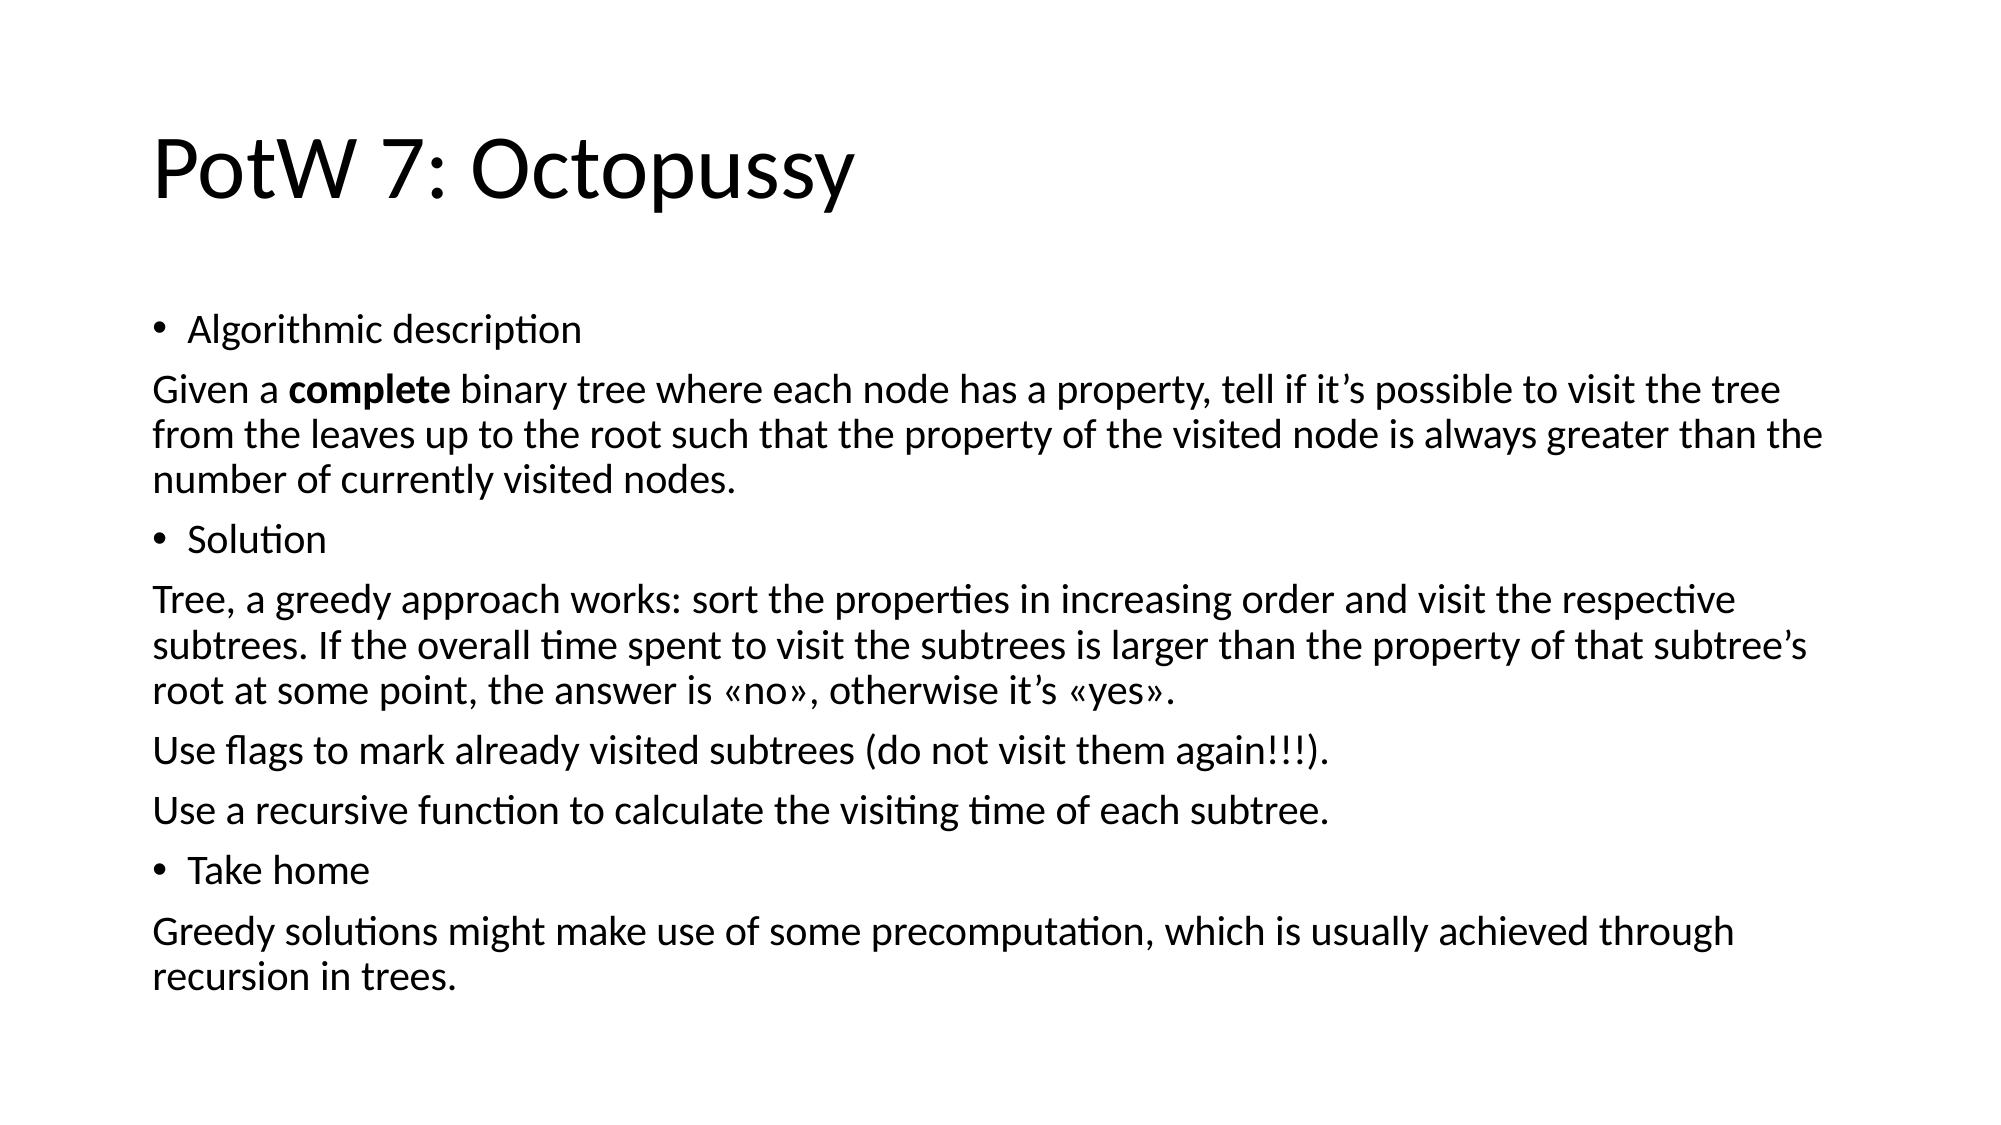

# PotW 7: Octopussy
Algorithmic description
Given a complete binary tree where each node has a property, tell if it’s possible to visit the tree from the leaves up to the root such that the property of the visited node is always greater than the number of currently visited nodes.
Solution
Tree, a greedy approach works: sort the properties in increasing order and visit the respective subtrees. If the overall time spent to visit the subtrees is larger than the property of that subtree’s root at some point, the answer is «no», otherwise it’s «yes».
Use flags to mark already visited subtrees (do not visit them again!!!).
Use a recursive function to calculate the visiting time of each subtree.
Take home
Greedy solutions might make use of some precomputation, which is usually achieved through recursion in trees.